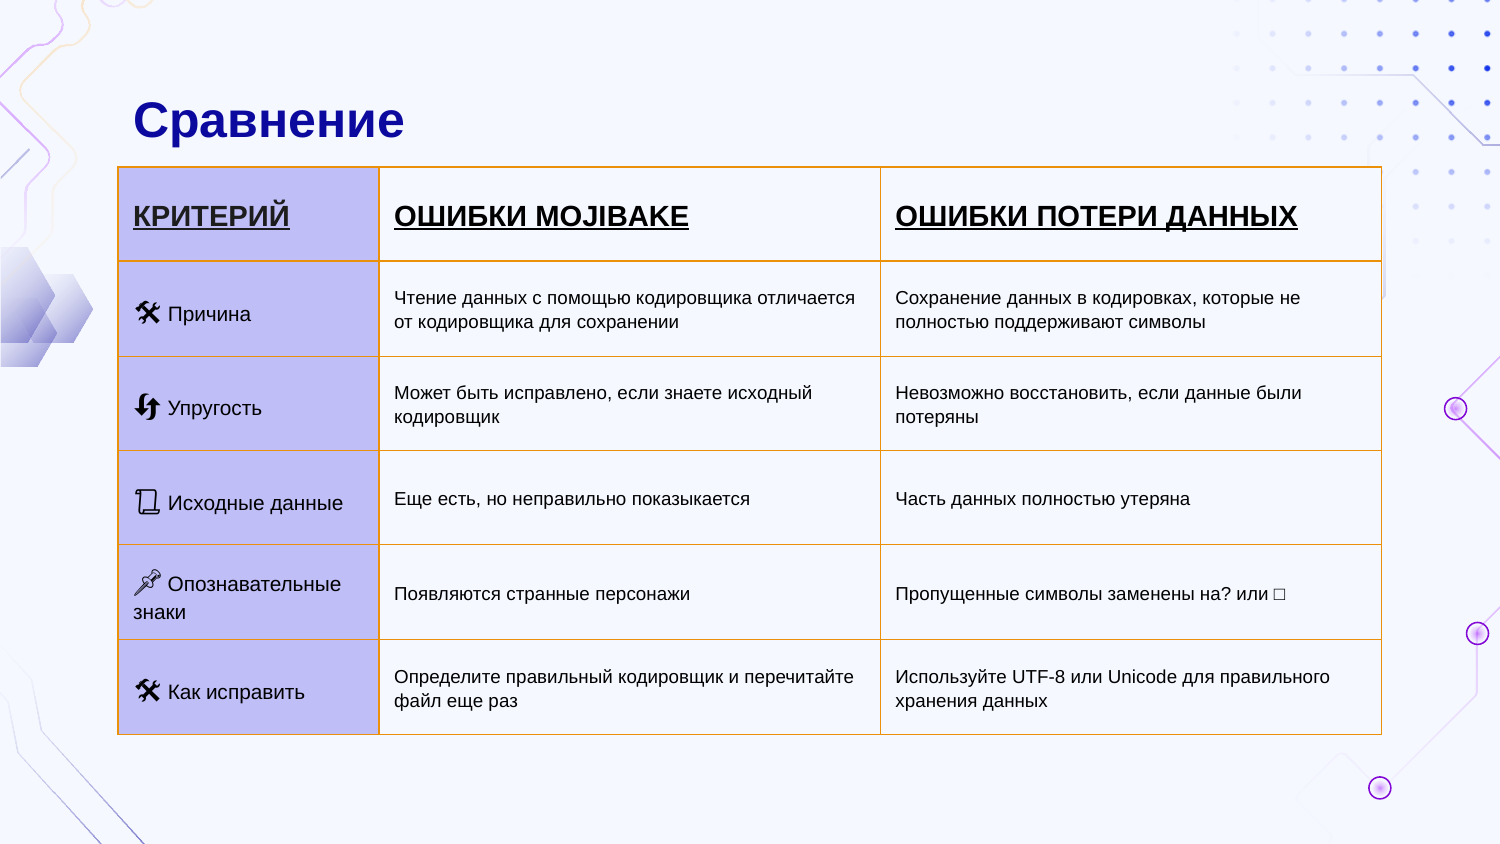

# Сравнение
| КРИТЕРИЙ | ОШИБКИ MOJIBAKE | ОШИБКИ ПОТЕРИ ДАННЫХ |
| --- | --- | --- |
| 🛠 Причина | Чтение данных с помощью кодировщика отличается от кодировщика для сохранении | Сохранение данных в кодировках, которые не полностью поддерживают символы |
| 🔄 Упругость | Может быть исправлено, если знаете исходный кодировщик | Невозможно восстановить, если данные были потеряны |
| 📜 Исходные данные | Еще есть, но неправильно показыкается | Часть данных полностью утеряна |
| 📌 Опознавательные знаки | Появляются странные персонажи | Пропущенные символы заменены на? или □ |
| 🛠 Как исправить | Определите правильный кодировщик и перечитайте файл еще раз | Используйте UTF-8 или Unicode для правильного хранения данных |